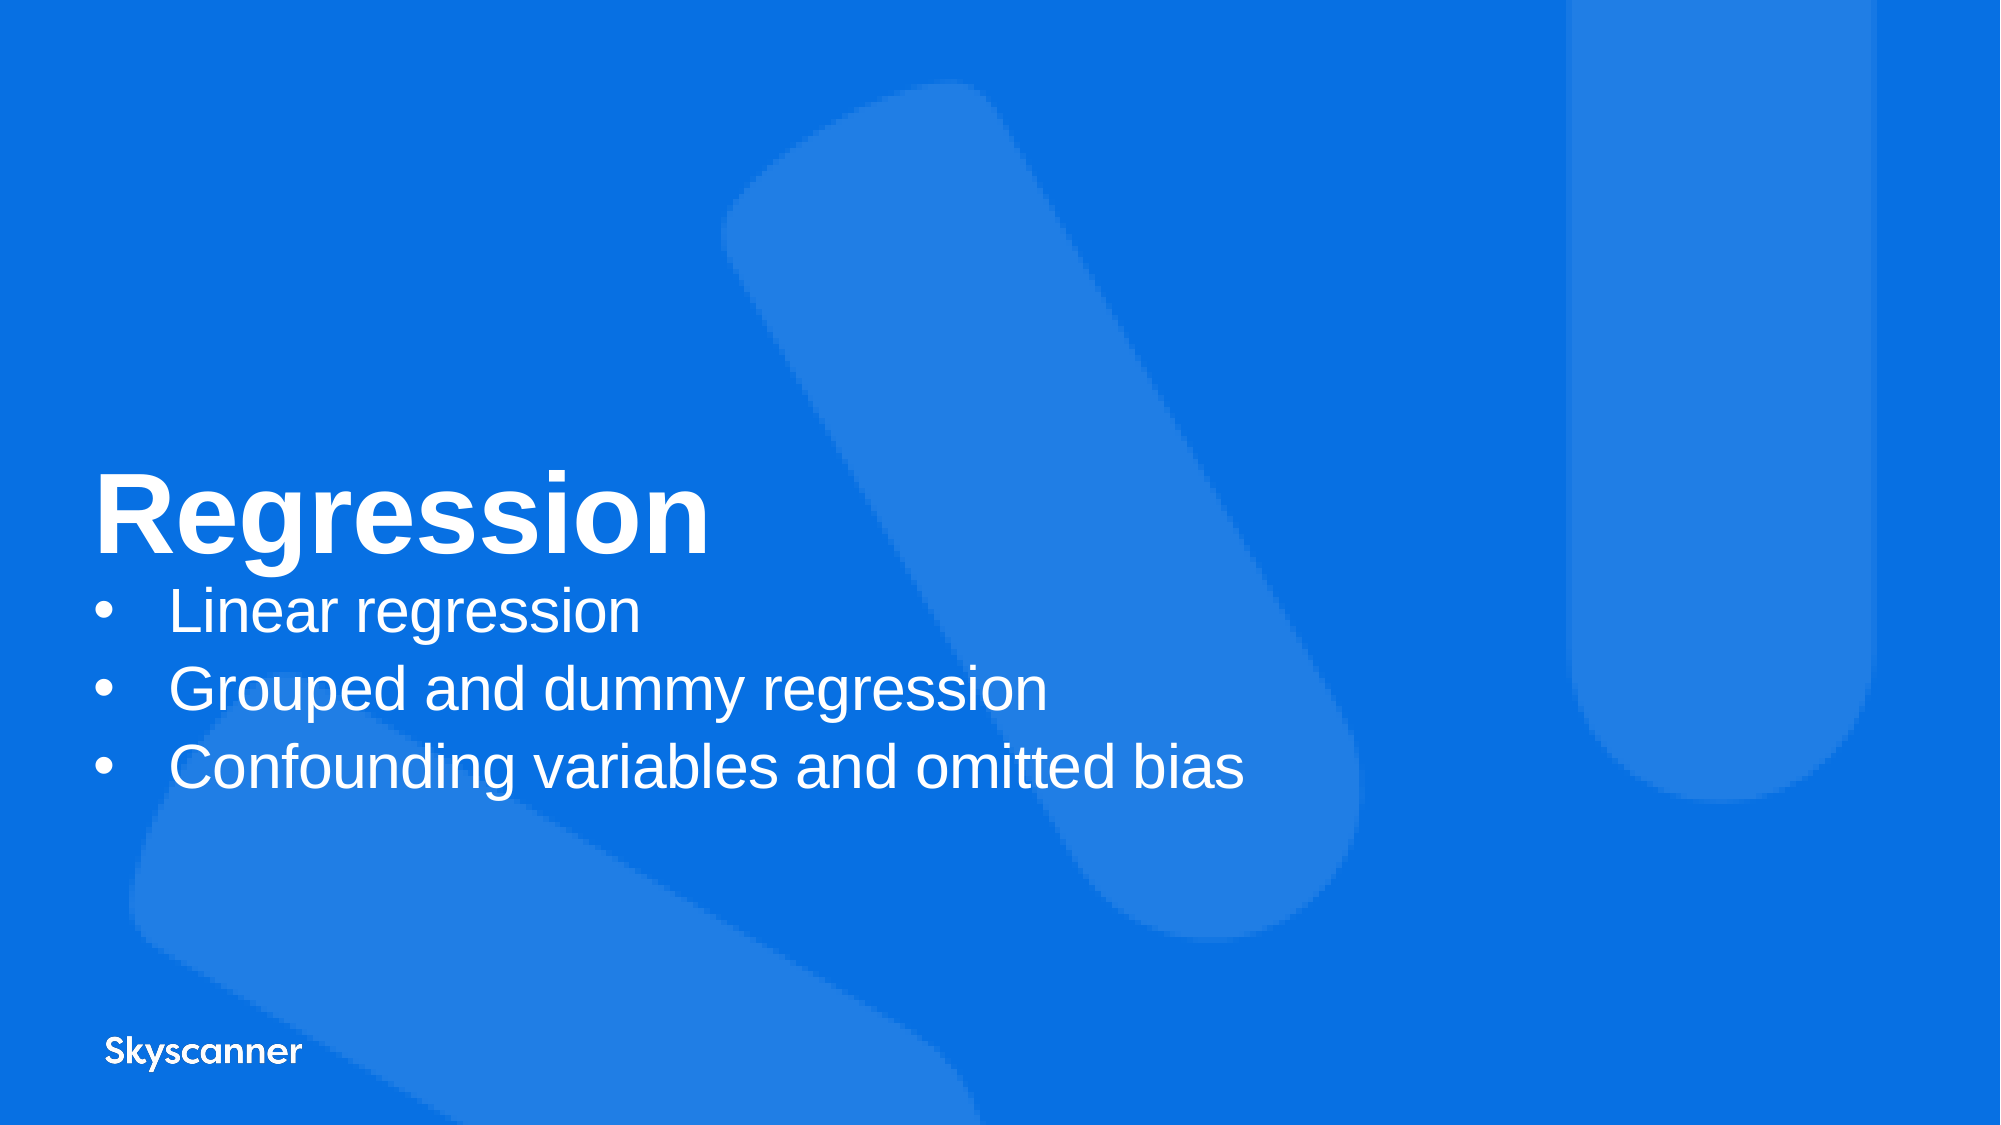

Regression
Linear regression
Grouped and dummy regression
Confounding variables and omitted bias